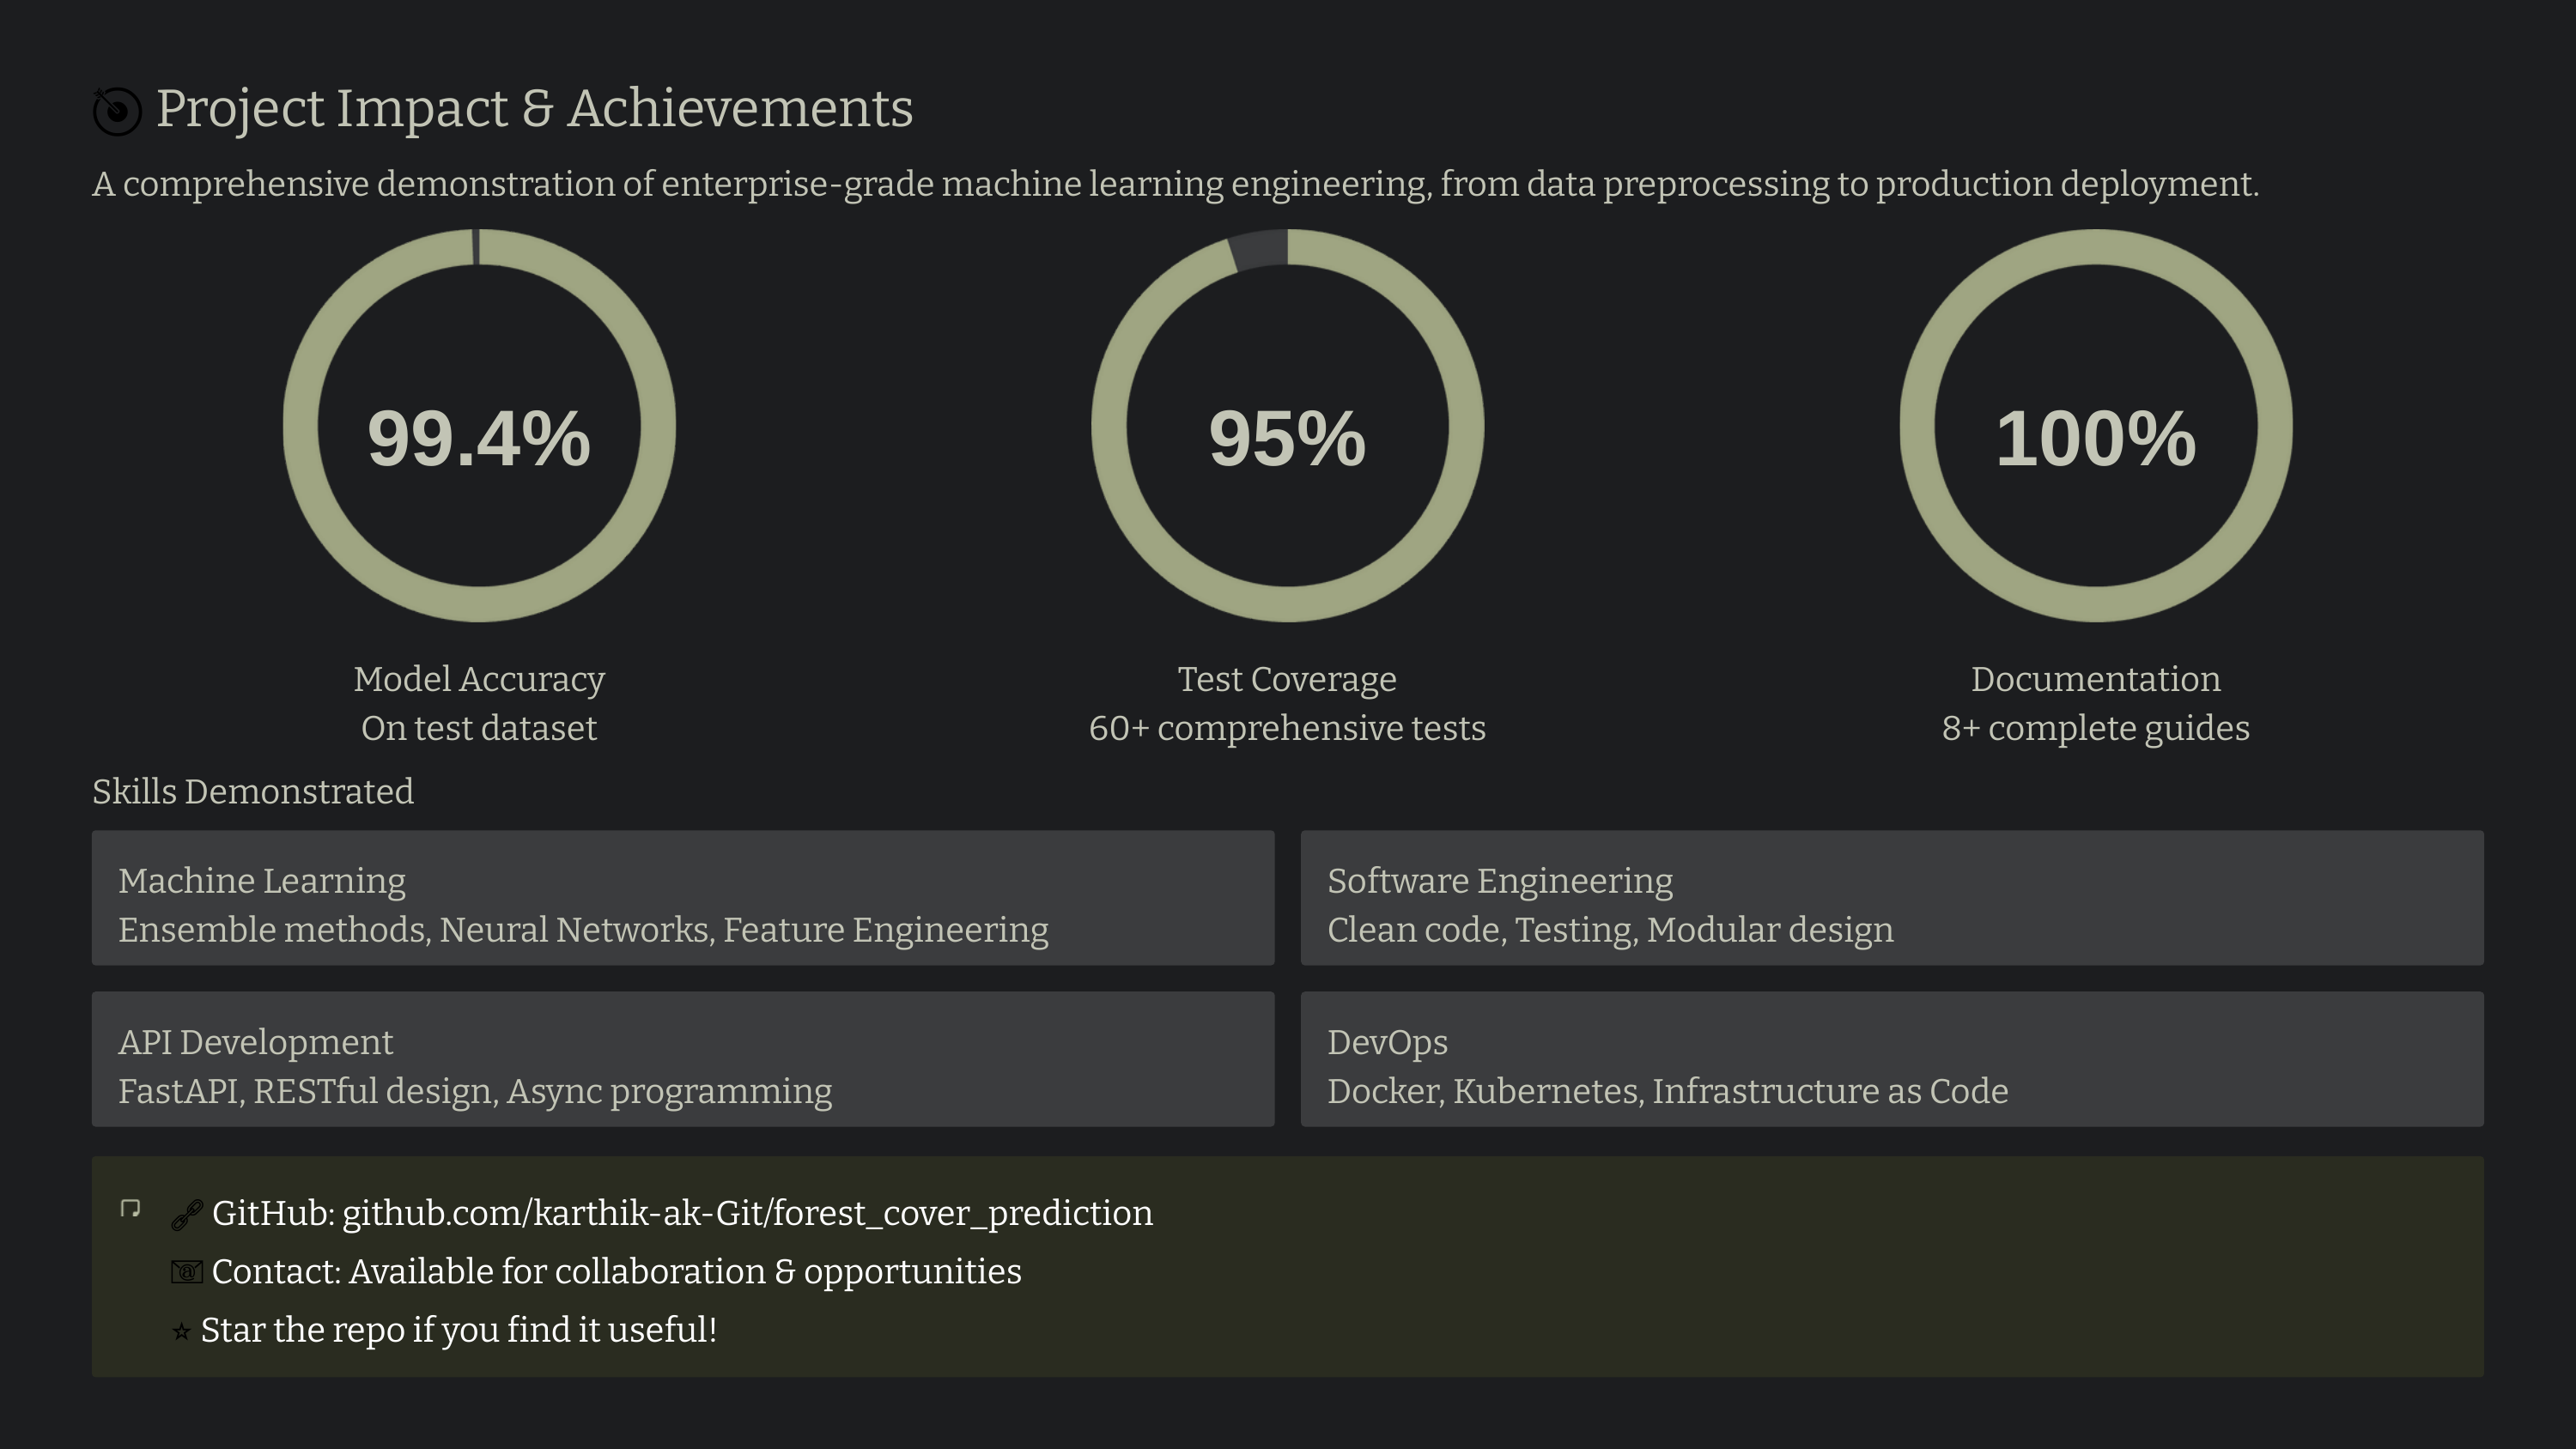

🎯 Project Impact & Achievements
A comprehensive demonstration of enterprise-grade machine learning engineering, from data preprocessing to production deployment.

99.4%
95%
100%
Model Accuracy
Test Coverage
Documentation
On test dataset
60+ comprehensive tests
8+ complete guides
Skills Demonstrated

Machine Learning
Software Engineering
Ensemble methods, Neural Networks, Feature Engineering
Clean code, Testing, Modular design

API Development
DevOps
FastAPI, RESTful design, Async programming
Docker, Kubernetes, Infrastructure as Code

🔗 GitHub: github.com/karthik-ak-Git/forest_cover_prediction

📧 Contact: Available for collaboration & opportunities
⭐ Star the repo if you find it useful!